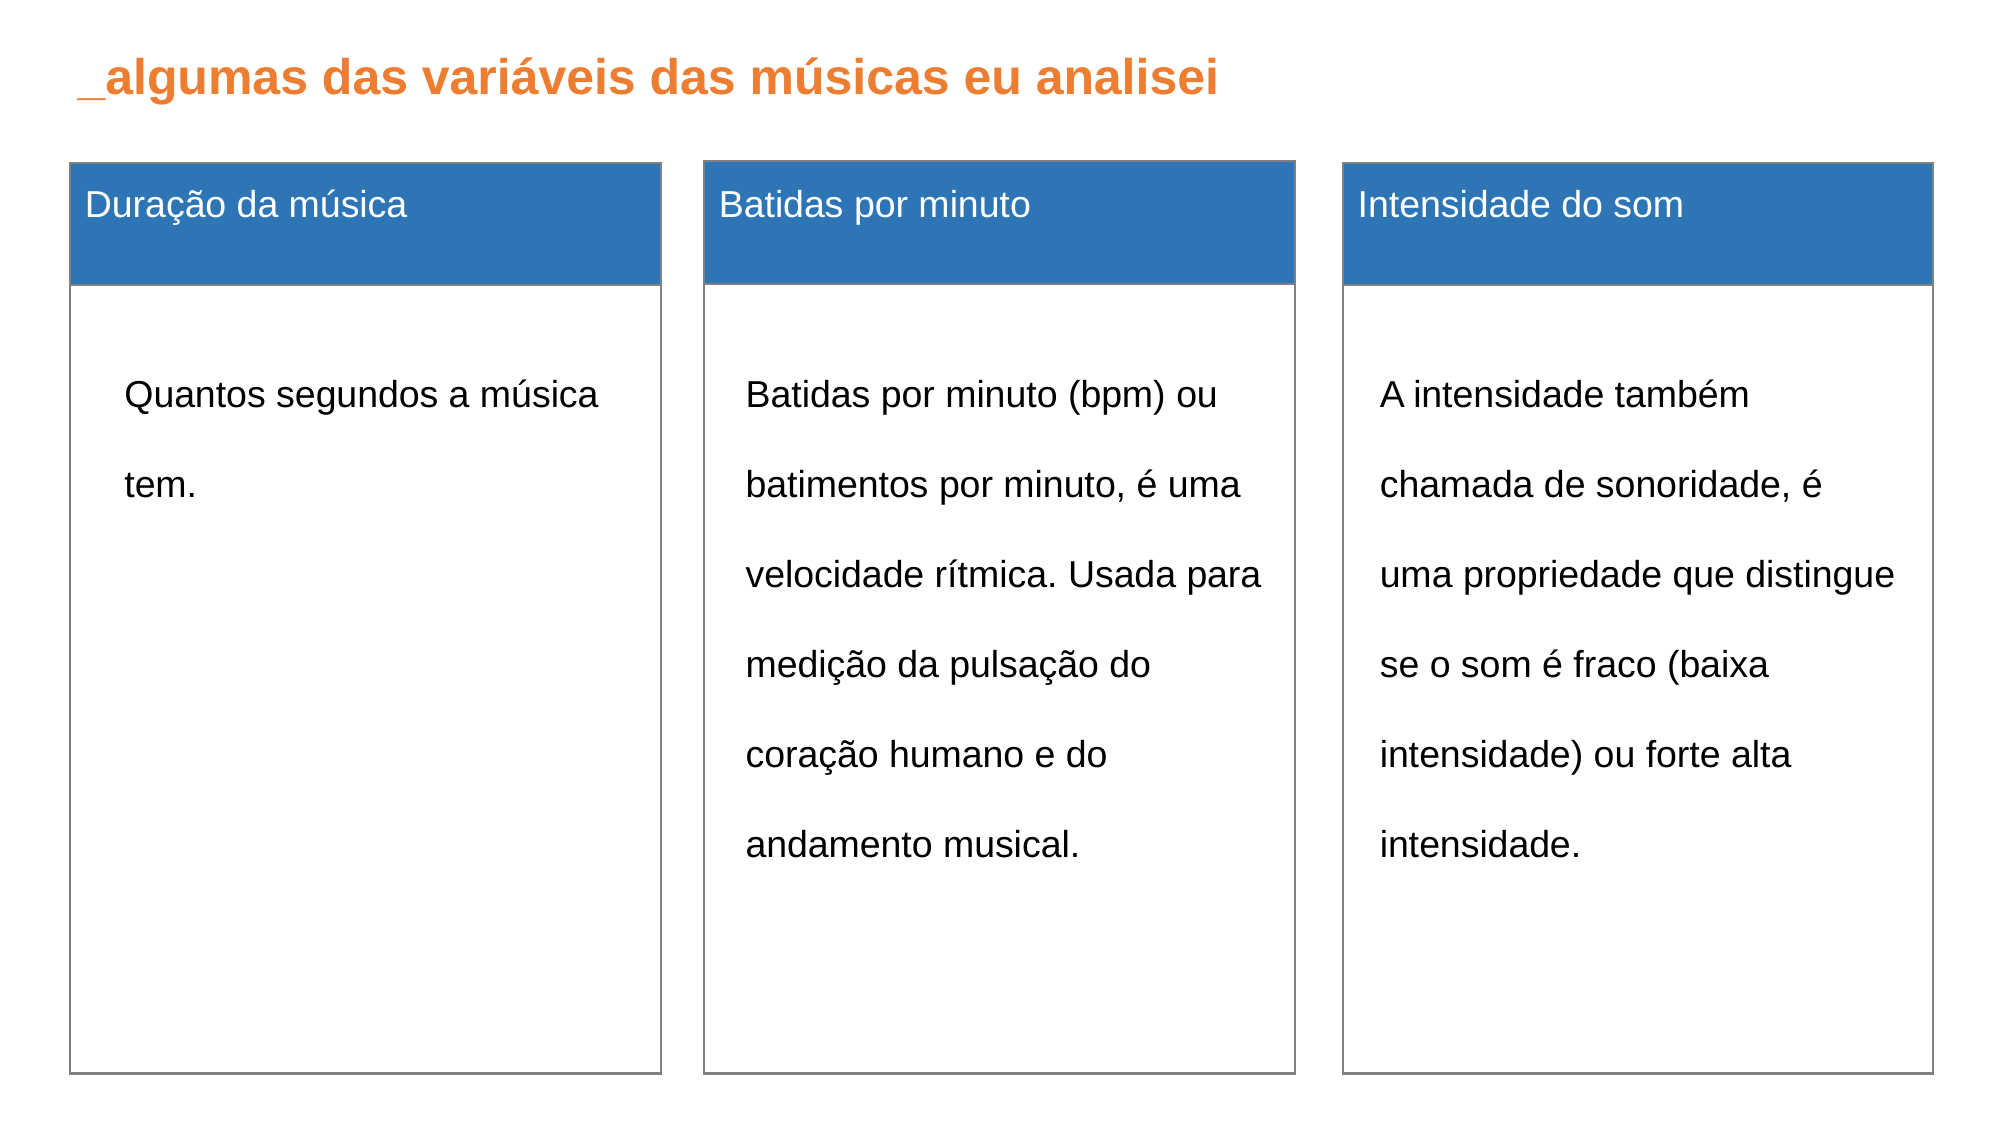

_algumas das variáveis das músicas eu analisei

Duração da música
Batidas por minuto
Intensidade do som
Quantos segundos a música tem.
Batidas por minuto (bpm) ou batimentos por minuto, é uma velocidade rítmica. Usada para medição da pulsação do coração humano e do andamento musical.
A intensidade também chamada de sonoridade, é uma propriedade que distingue se o som é fraco (baixa intensidade) ou forte alta intensidade.